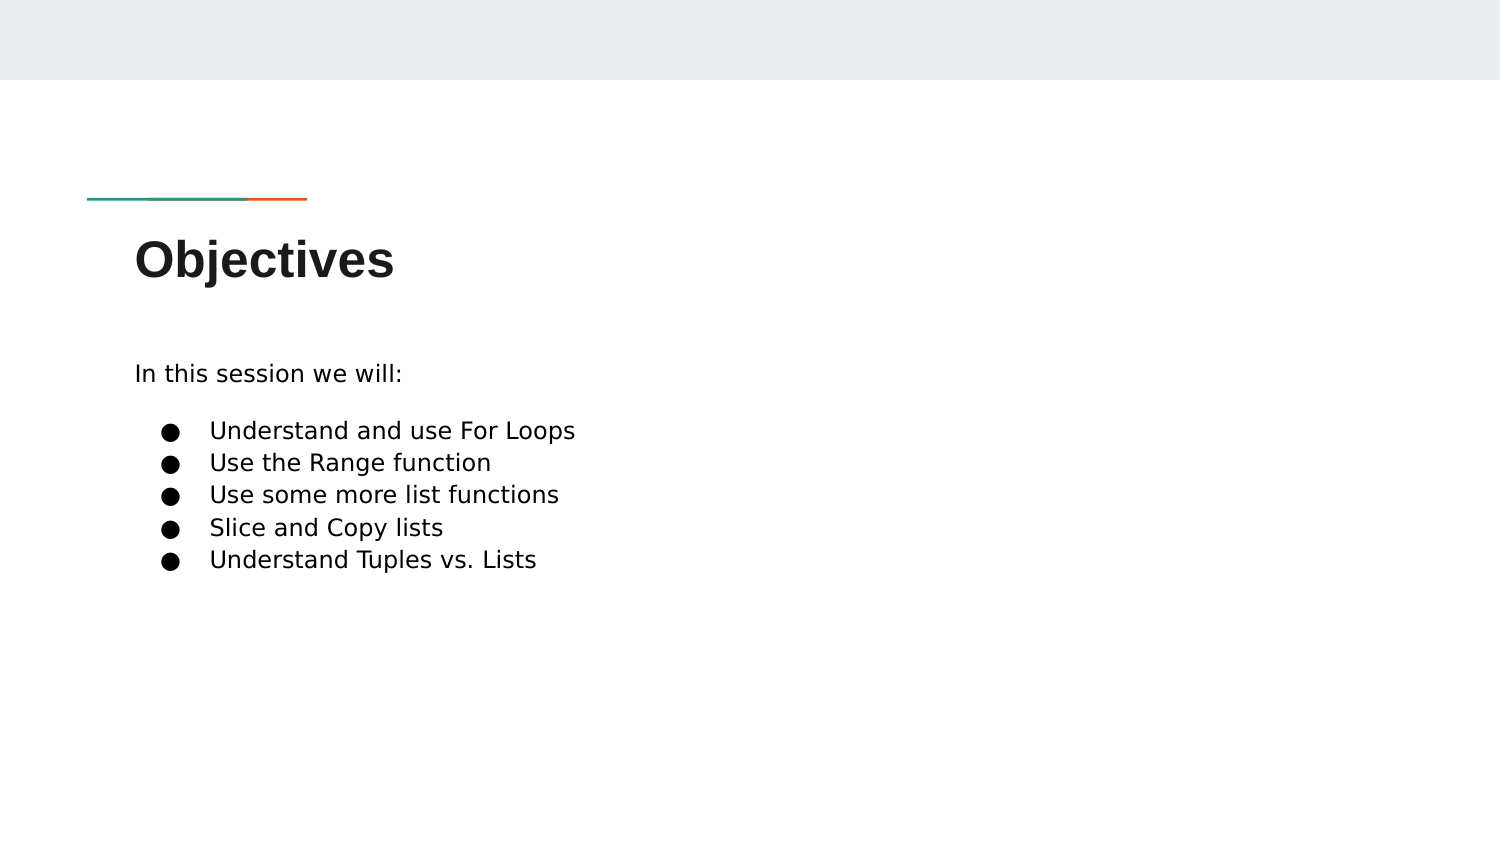

# Objectives
In this session we will:
Understand and use For Loops
Use the Range function
Use some more list functions
Slice and Copy lists
Understand Tuples vs. Lists